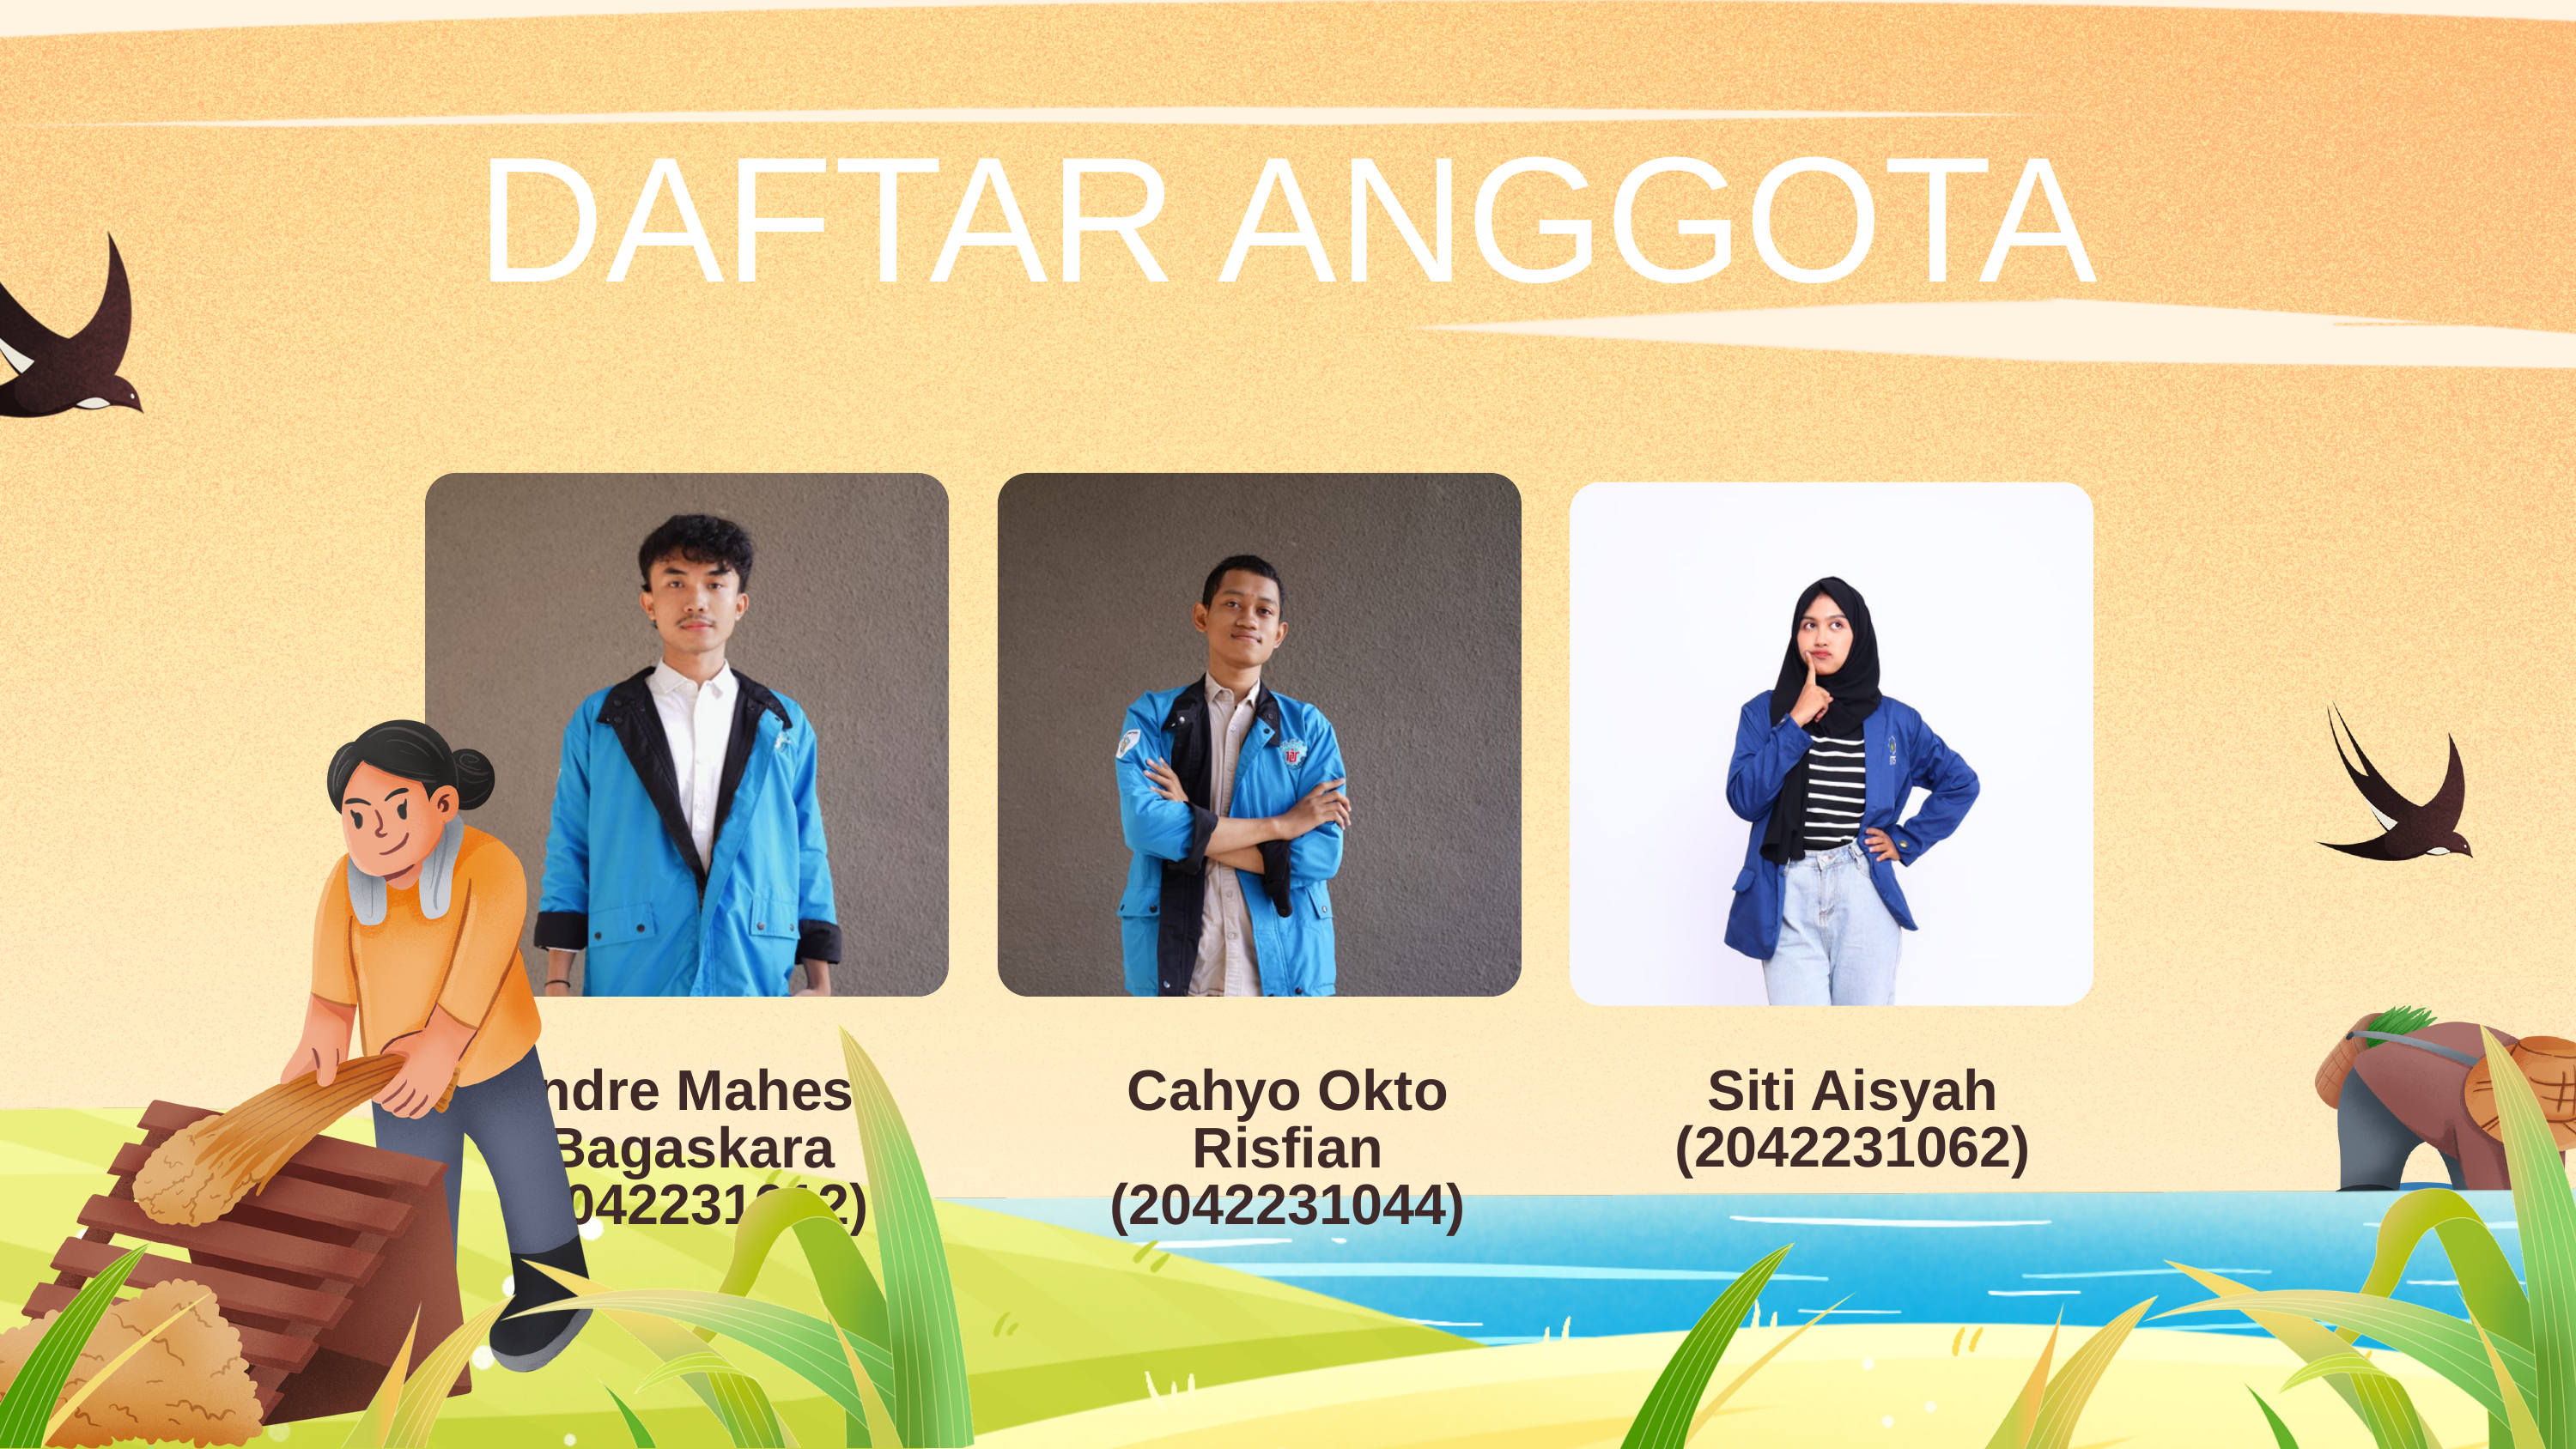

DAFTAR ANGGOTA

Andre Mahesa Bagaskara
(2042231012)
Cahyo Okto Risfian
(2042231044)
Siti Aisyah
(2042231062)